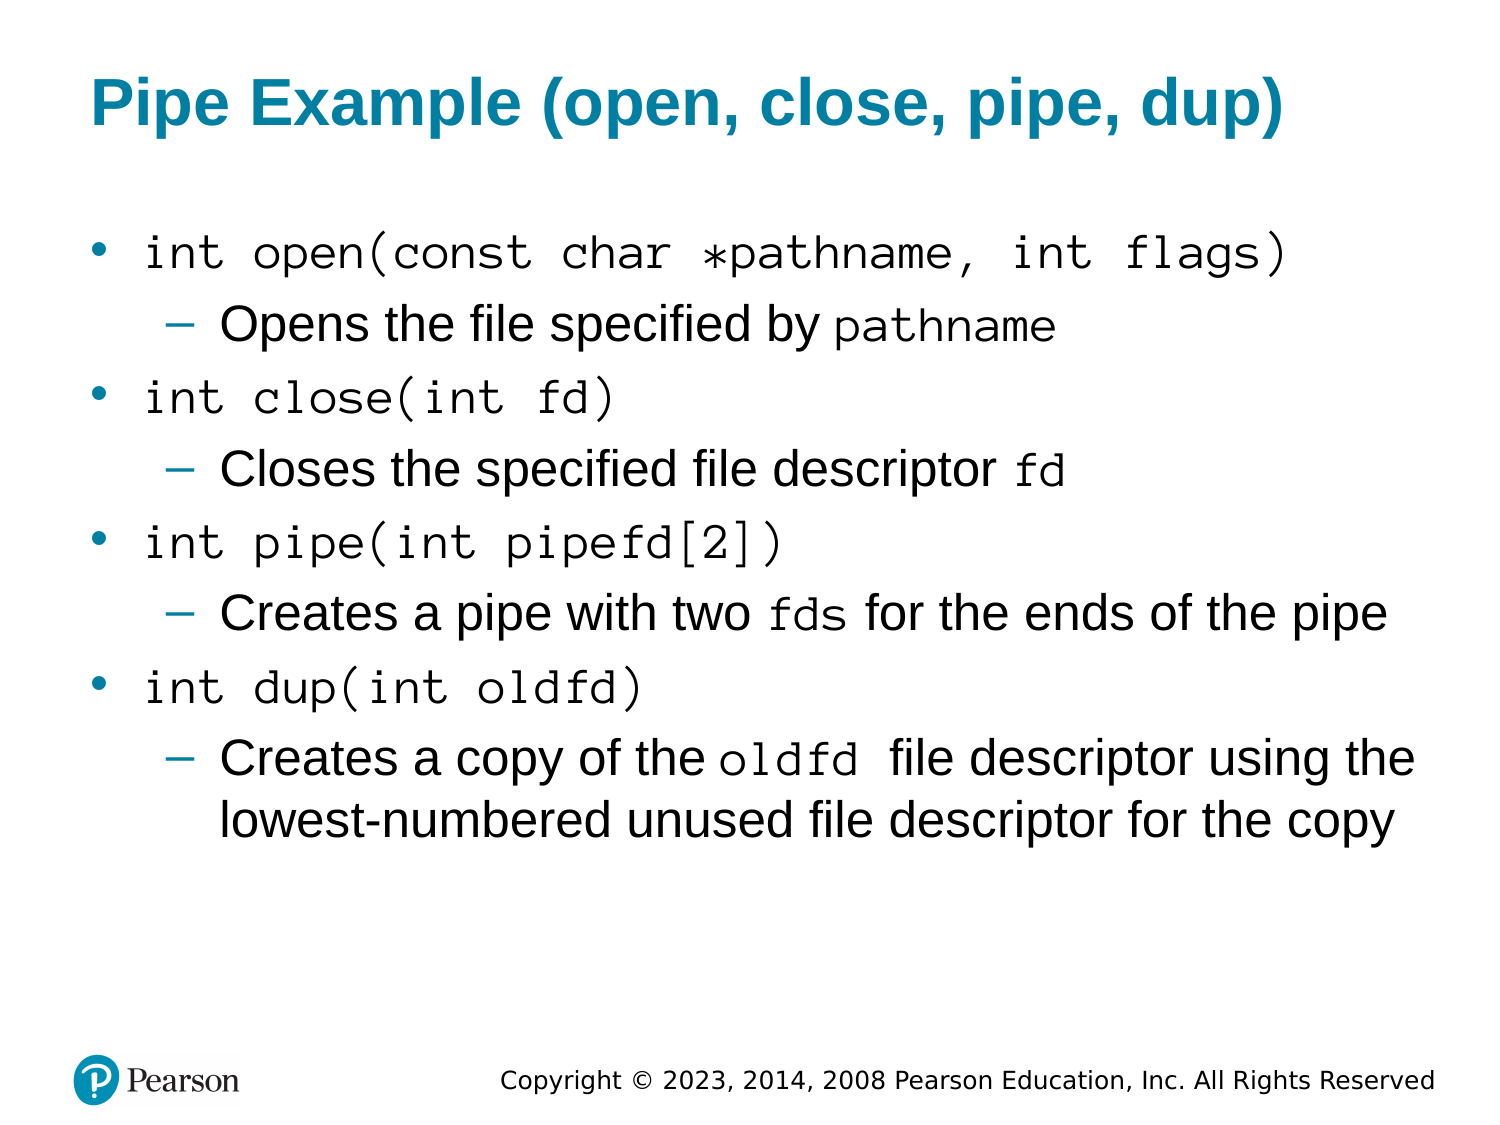

# Pipe Example (open, close, pipe, dup)
int open(const char *pathname, int flags)
Opens the file specified by pathname
int close(int fd)
Closes the specified file descriptor fd
int pipe(int pipefd[2])
Creates a pipe with two fds for the ends of the pipe
int dup(int oldfd)
Creates a copy of the oldfd file descriptor using the lowest-numbered unused file descriptor for the copy